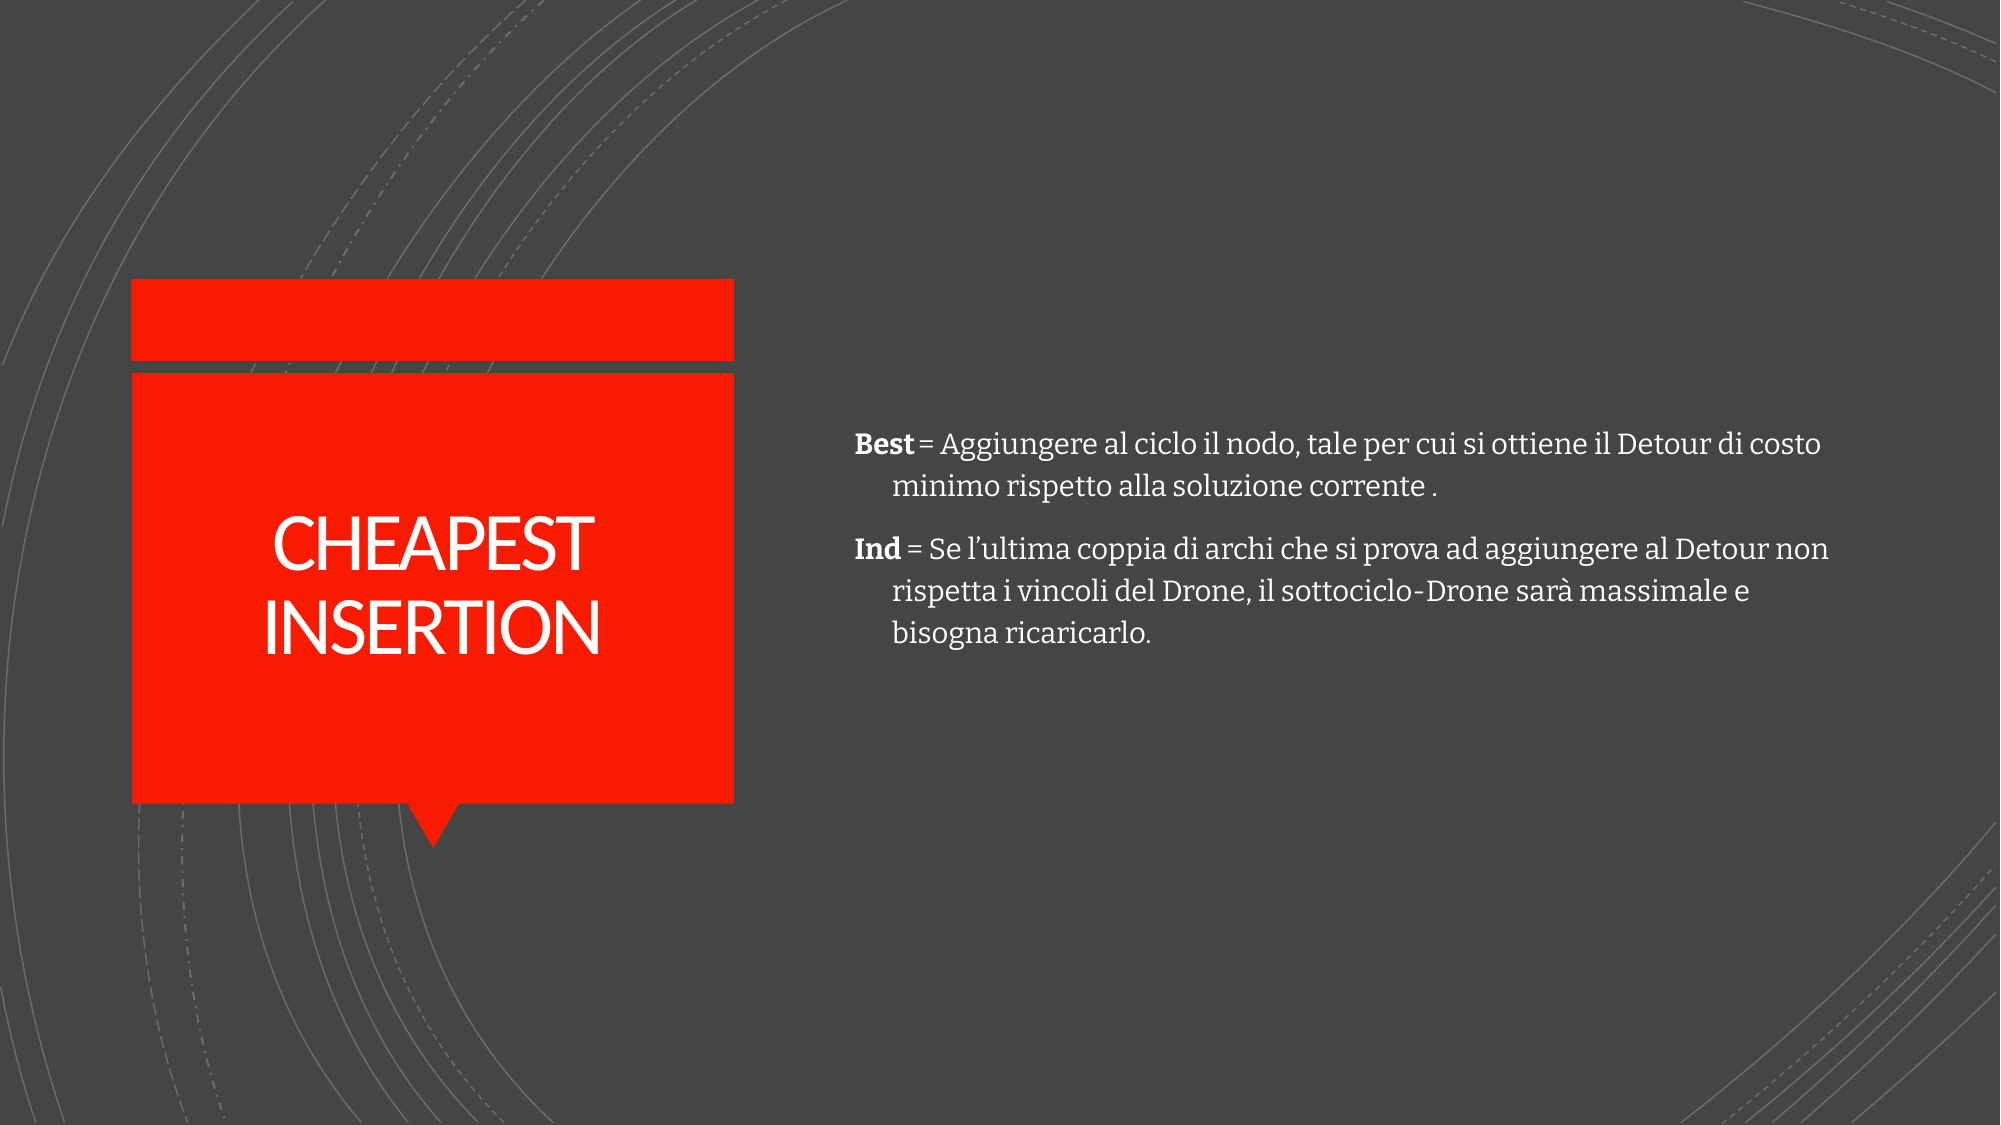

Best = Aggiungere al ciclo il nodo, tale per cui si ottiene il Detour di costo minimo rispetto alla soluzione corrente .
Ind = Se l’ultima coppia di archi che si prova ad aggiungere al Detour non rispetta i vincoli del Drone, il sottociclo-Drone sarà massimale e bisogna ricaricarlo.

# CHEAPEST INSERTION